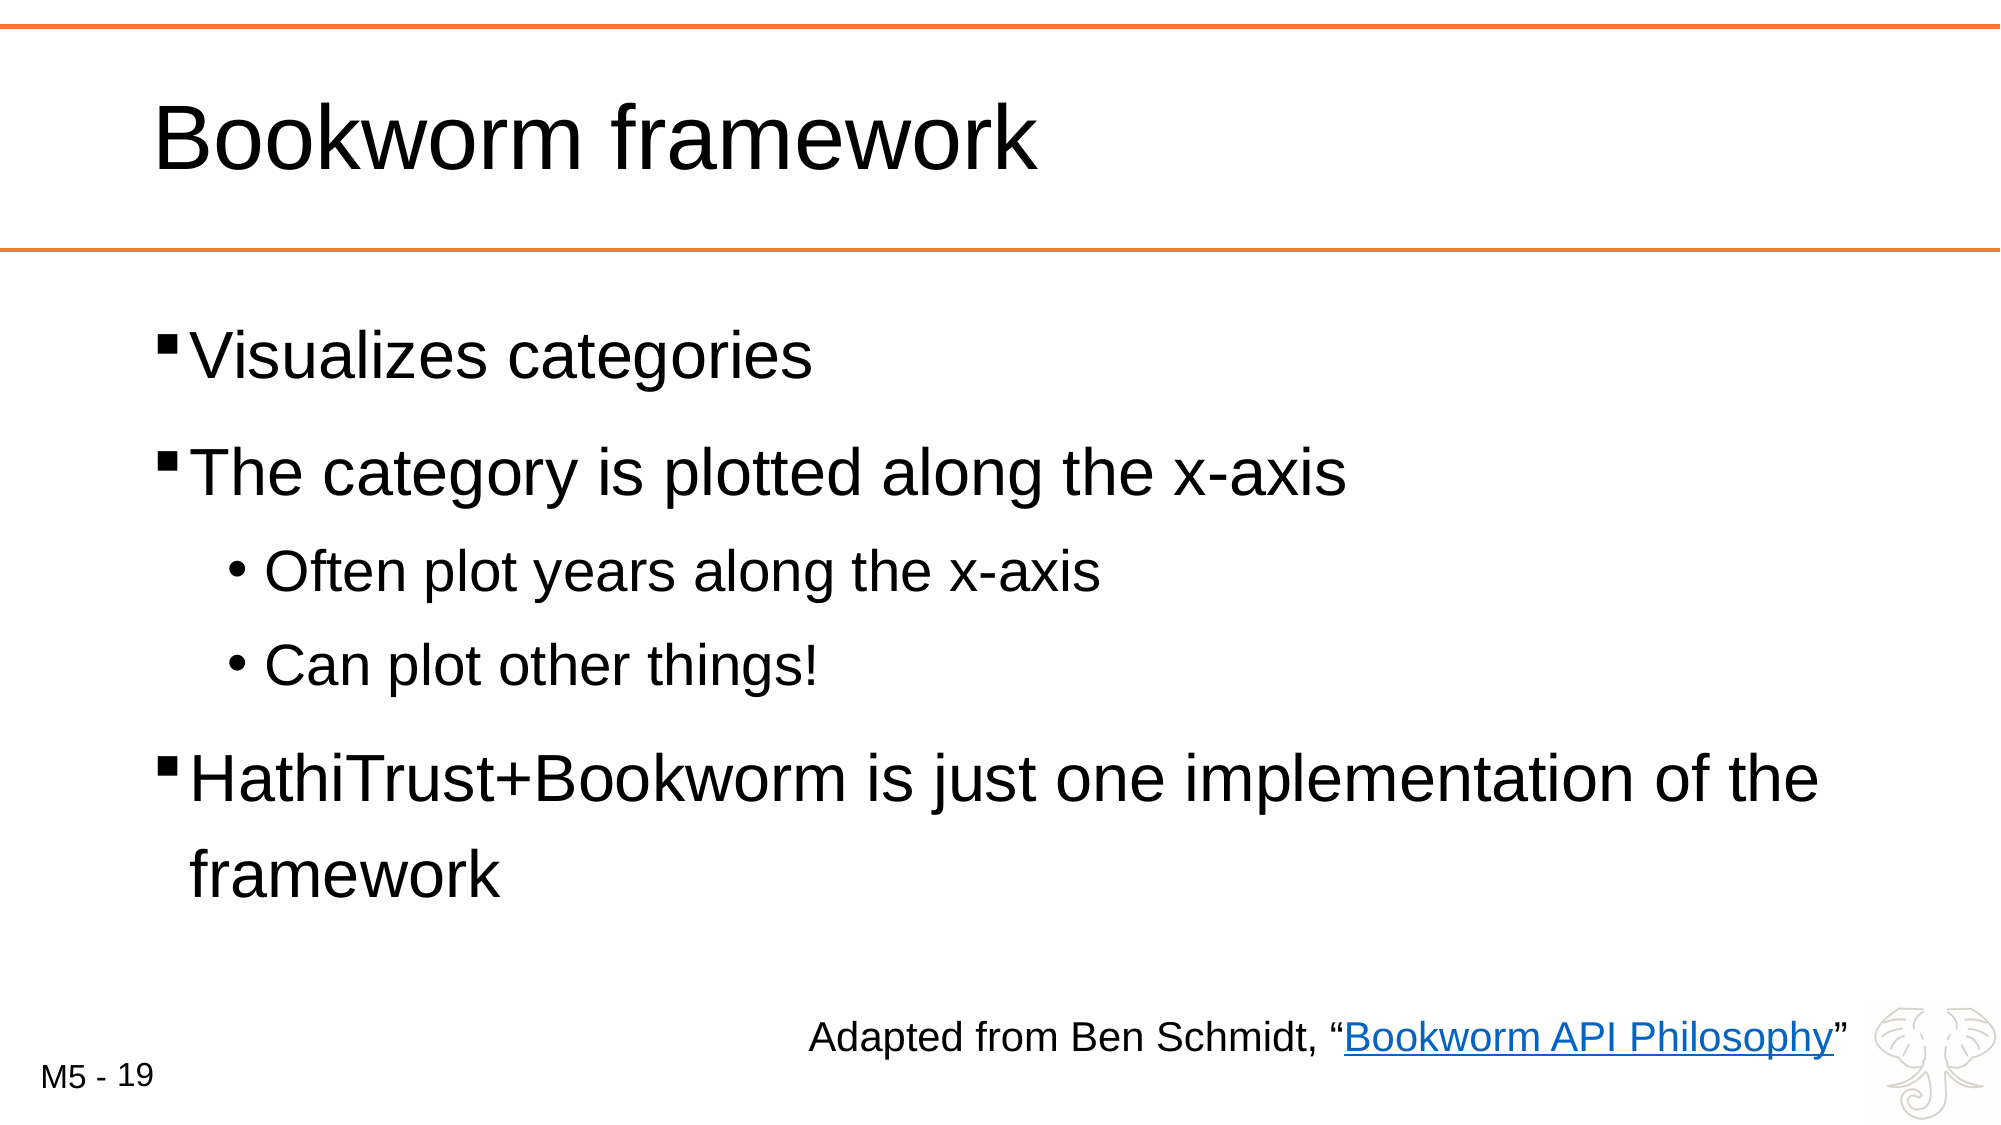

# Bookworm framework
Visualizes categories
The category is plotted along the x-axis
Often plot years along the x-axis
Can plot other things!
HathiTrust+Bookworm is just one implementation of the framework
Adapted from Ben Schmidt, “Bookworm API Philosophy”
19